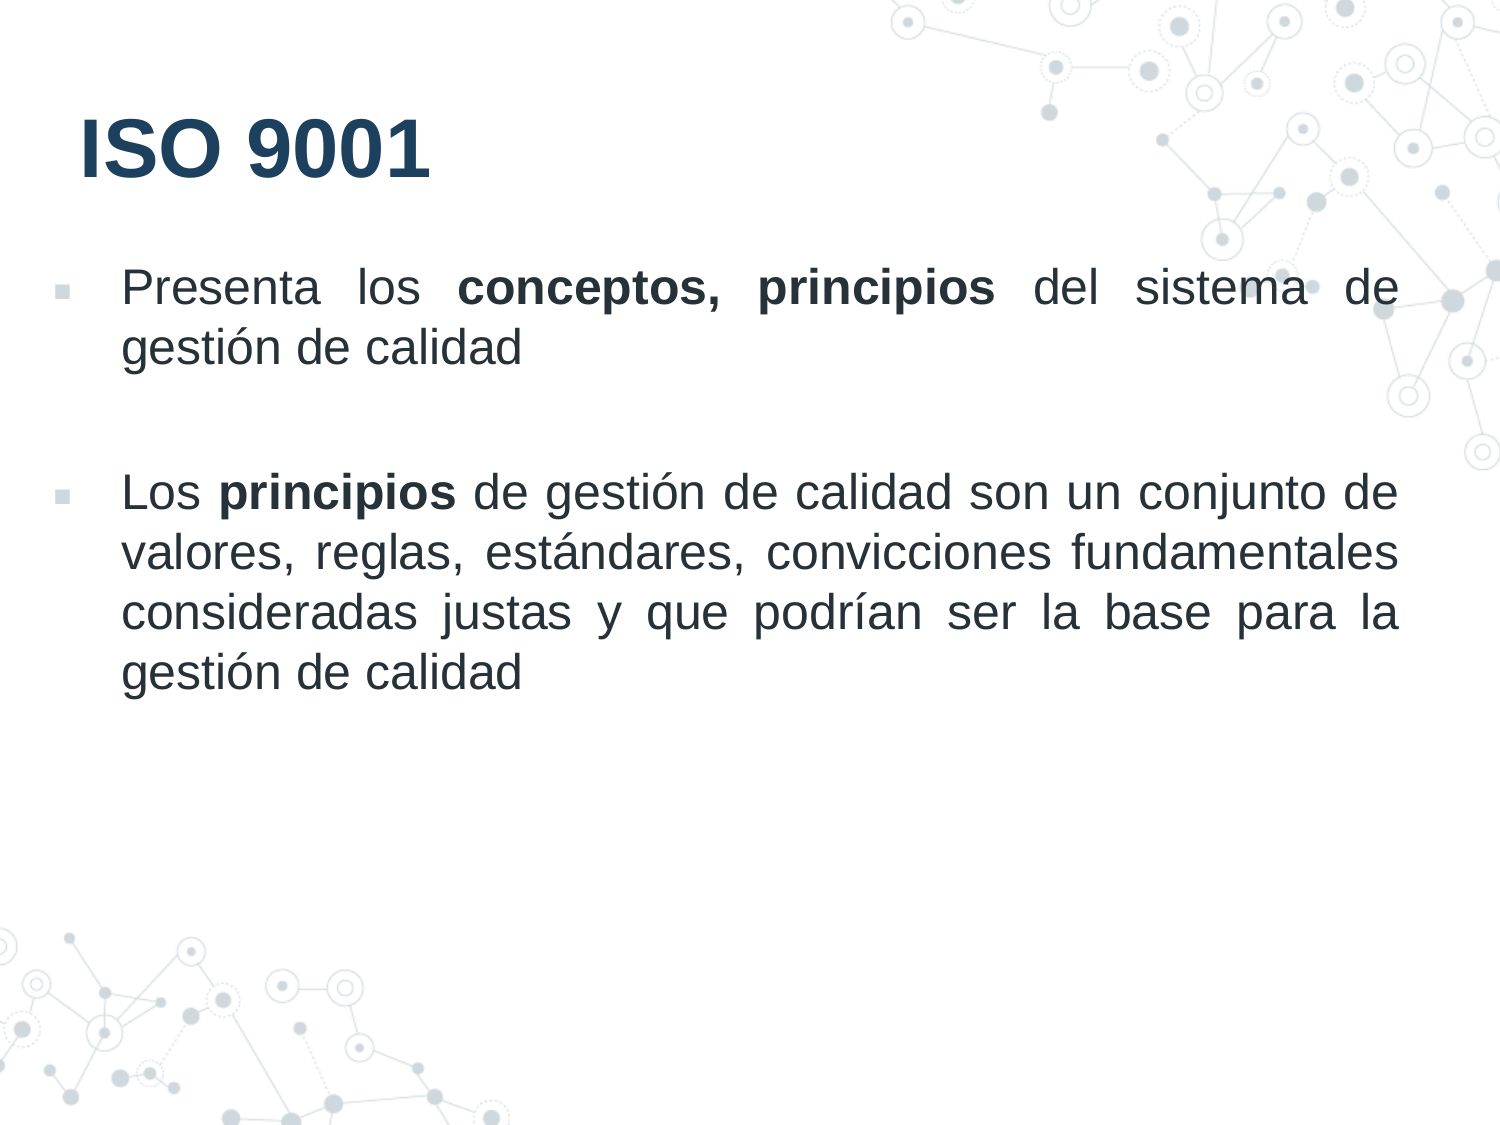

# ISO 9001
Presenta los conceptos, principios del sistema de gestión de calidad

Los principios de gestión de calidad son un conjunto de valores, reglas, estándares, convicciones fundamentales consideradas justas y que podrían ser la base para la gestión de calidad